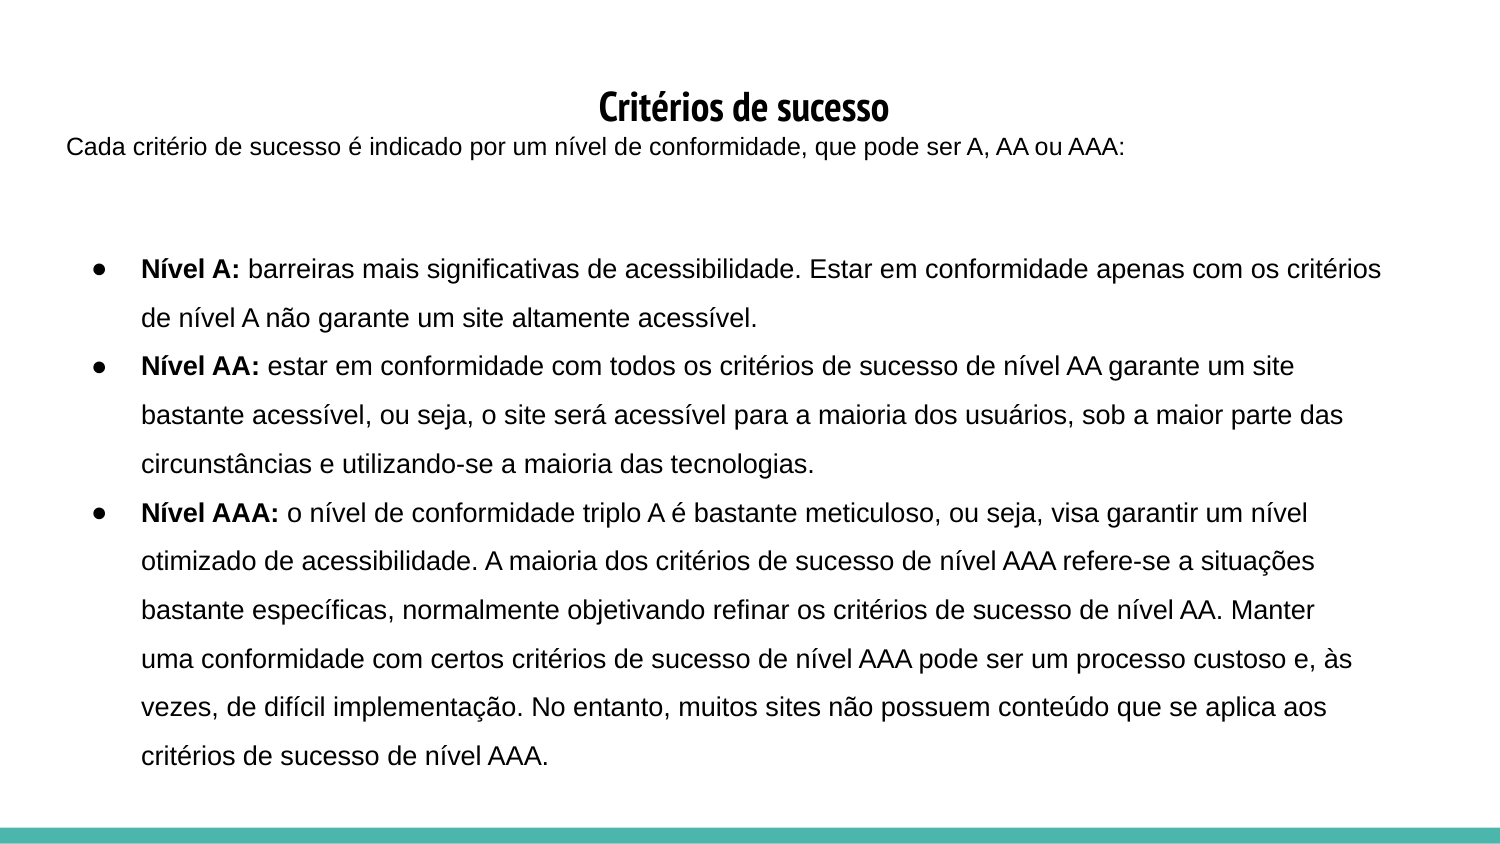

# Critérios de sucesso

Cada critério de sucesso é indicado por um nível de conformidade, que pode ser A, AA ou AAA:
Nível A: barreiras mais significativas de acessibilidade. Estar em conformidade apenas com os critérios de nível A não garante um site altamente acessível.
Nível AA: estar em conformidade com todos os critérios de sucesso de nível AA garante um site bastante acessível, ou seja, o site será acessível para a maioria dos usuários, sob a maior parte das circunstâncias e utilizando-se a maioria das tecnologias.
Nível AAA: o nível de conformidade triplo A é bastante meticuloso, ou seja, visa garantir um nível otimizado de acessibilidade. A maioria dos critérios de sucesso de nível AAA refere-se a situações bastante específicas, normalmente objetivando refinar os critérios de sucesso de nível AA. Manter uma conformidade com certos critérios de sucesso de nível AAA pode ser um processo custoso e, às vezes, de difícil implementação. No entanto, muitos sites não possuem conteúdo que se aplica aos critérios de sucesso de nível AAA.